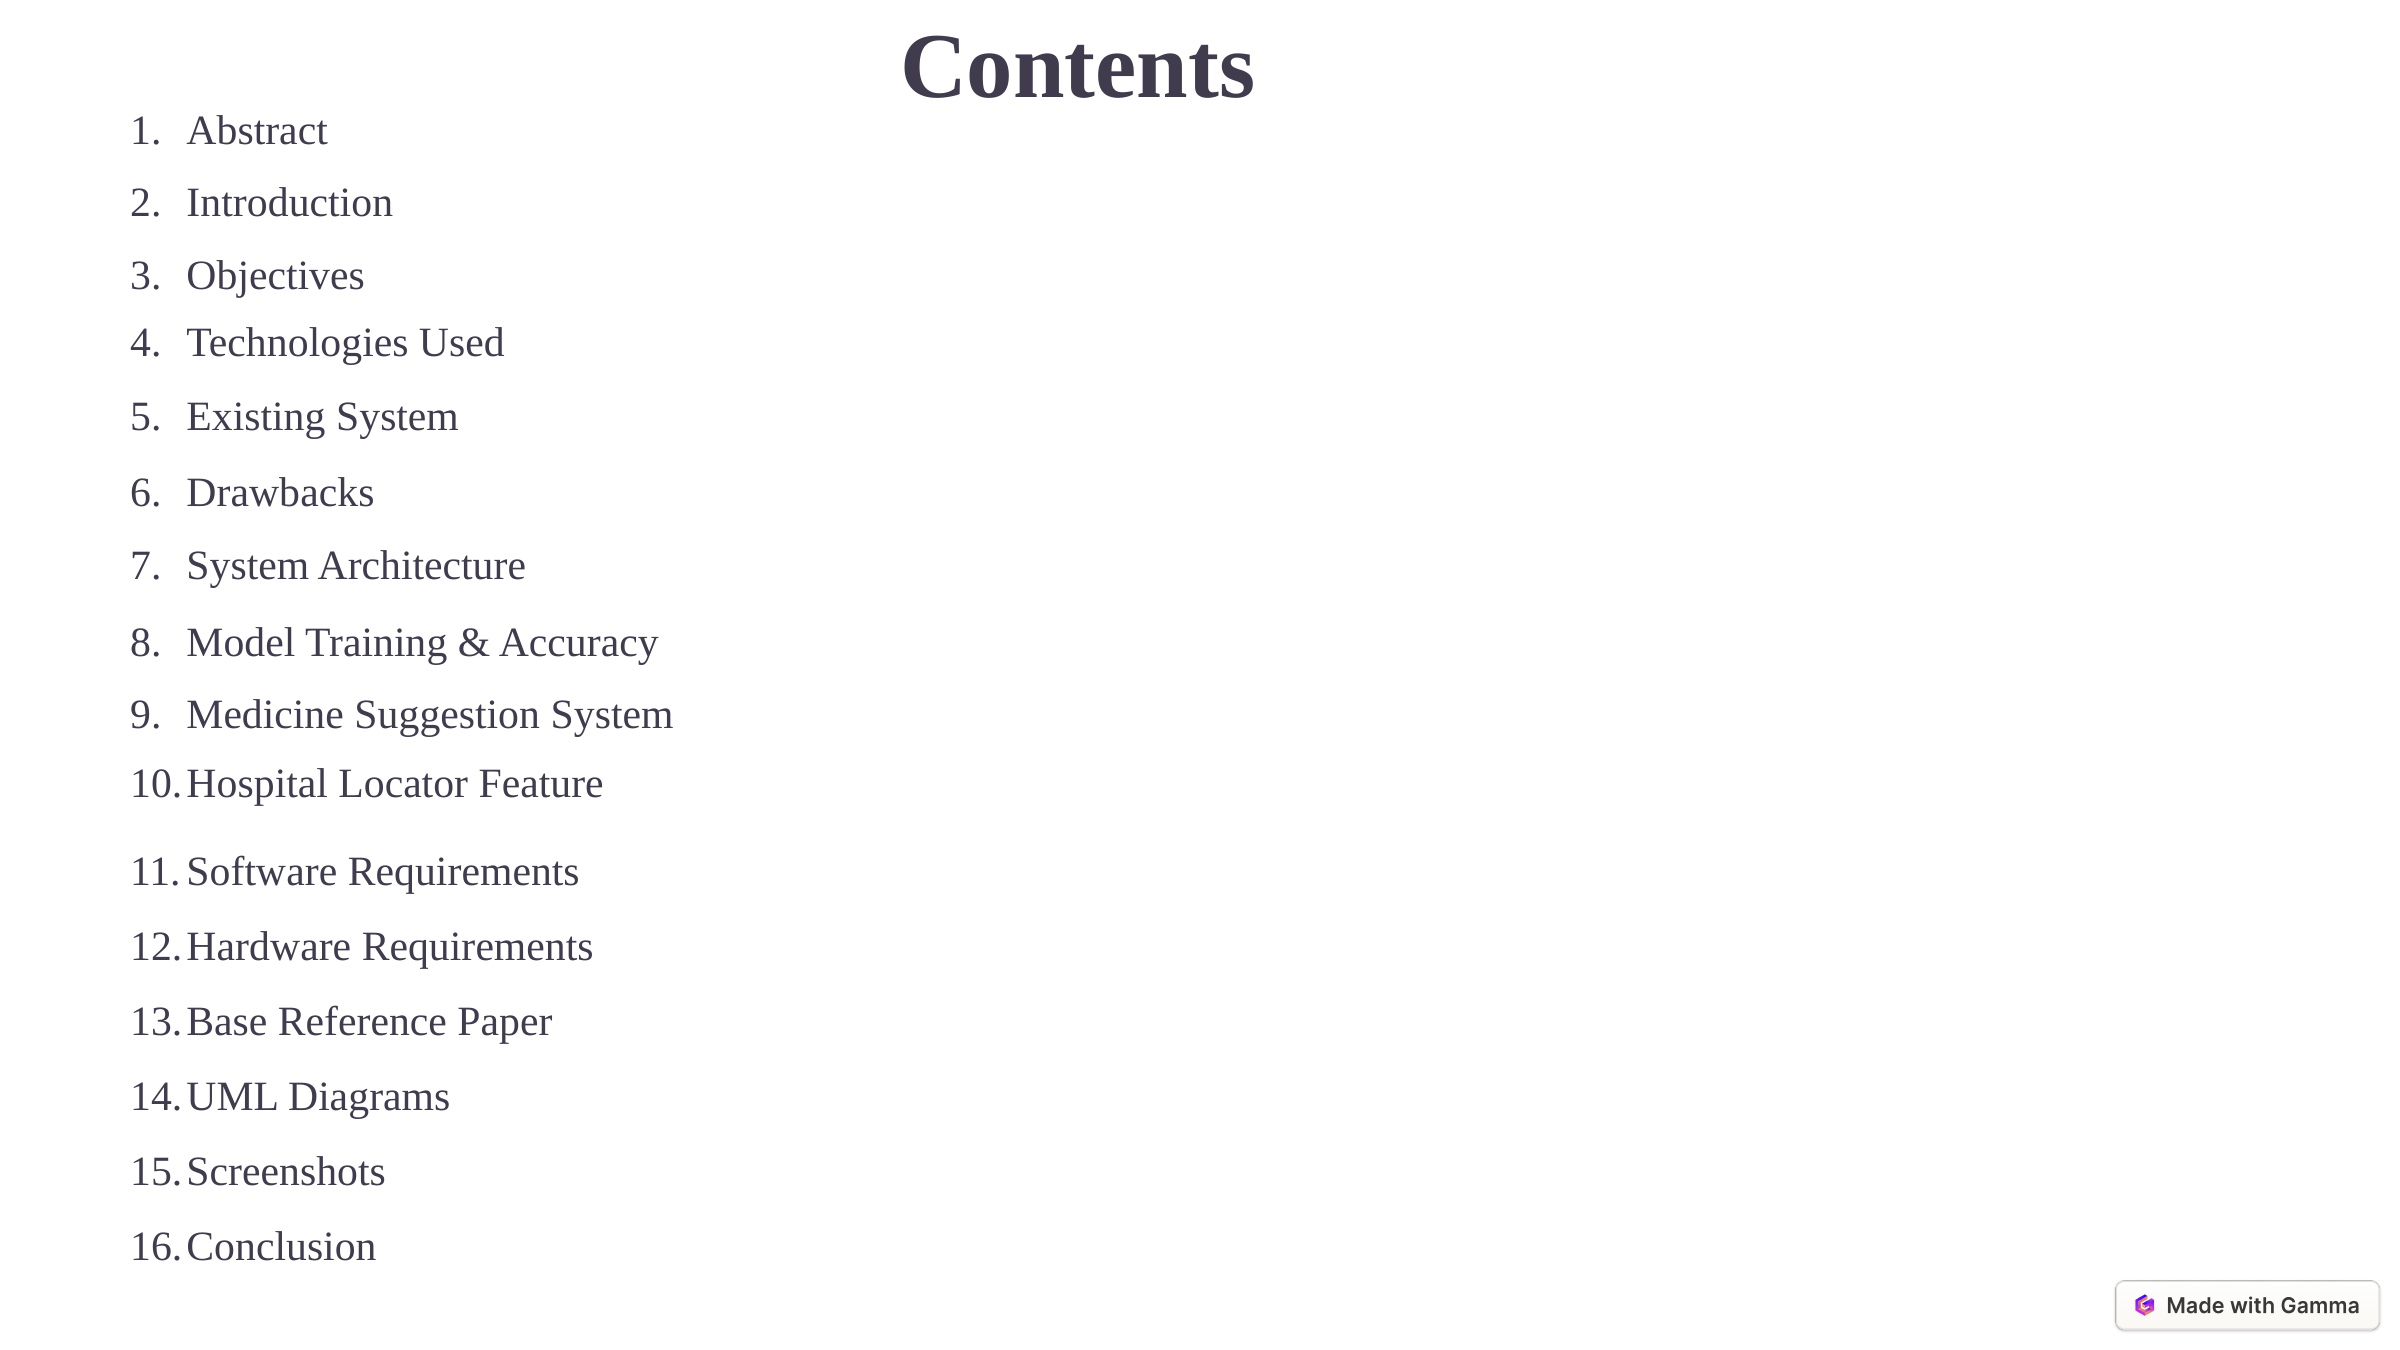

Contents
Abstract
Introduction
Objectives
Technologies Used
Existing System
Drawbacks
System Architecture
Model Training & Accuracy
Medicine Suggestion System
Hospital Locator Feature
Software Requirements
Hardware Requirements
Base Reference Paper
UML Diagrams
Screenshots
Conclusion